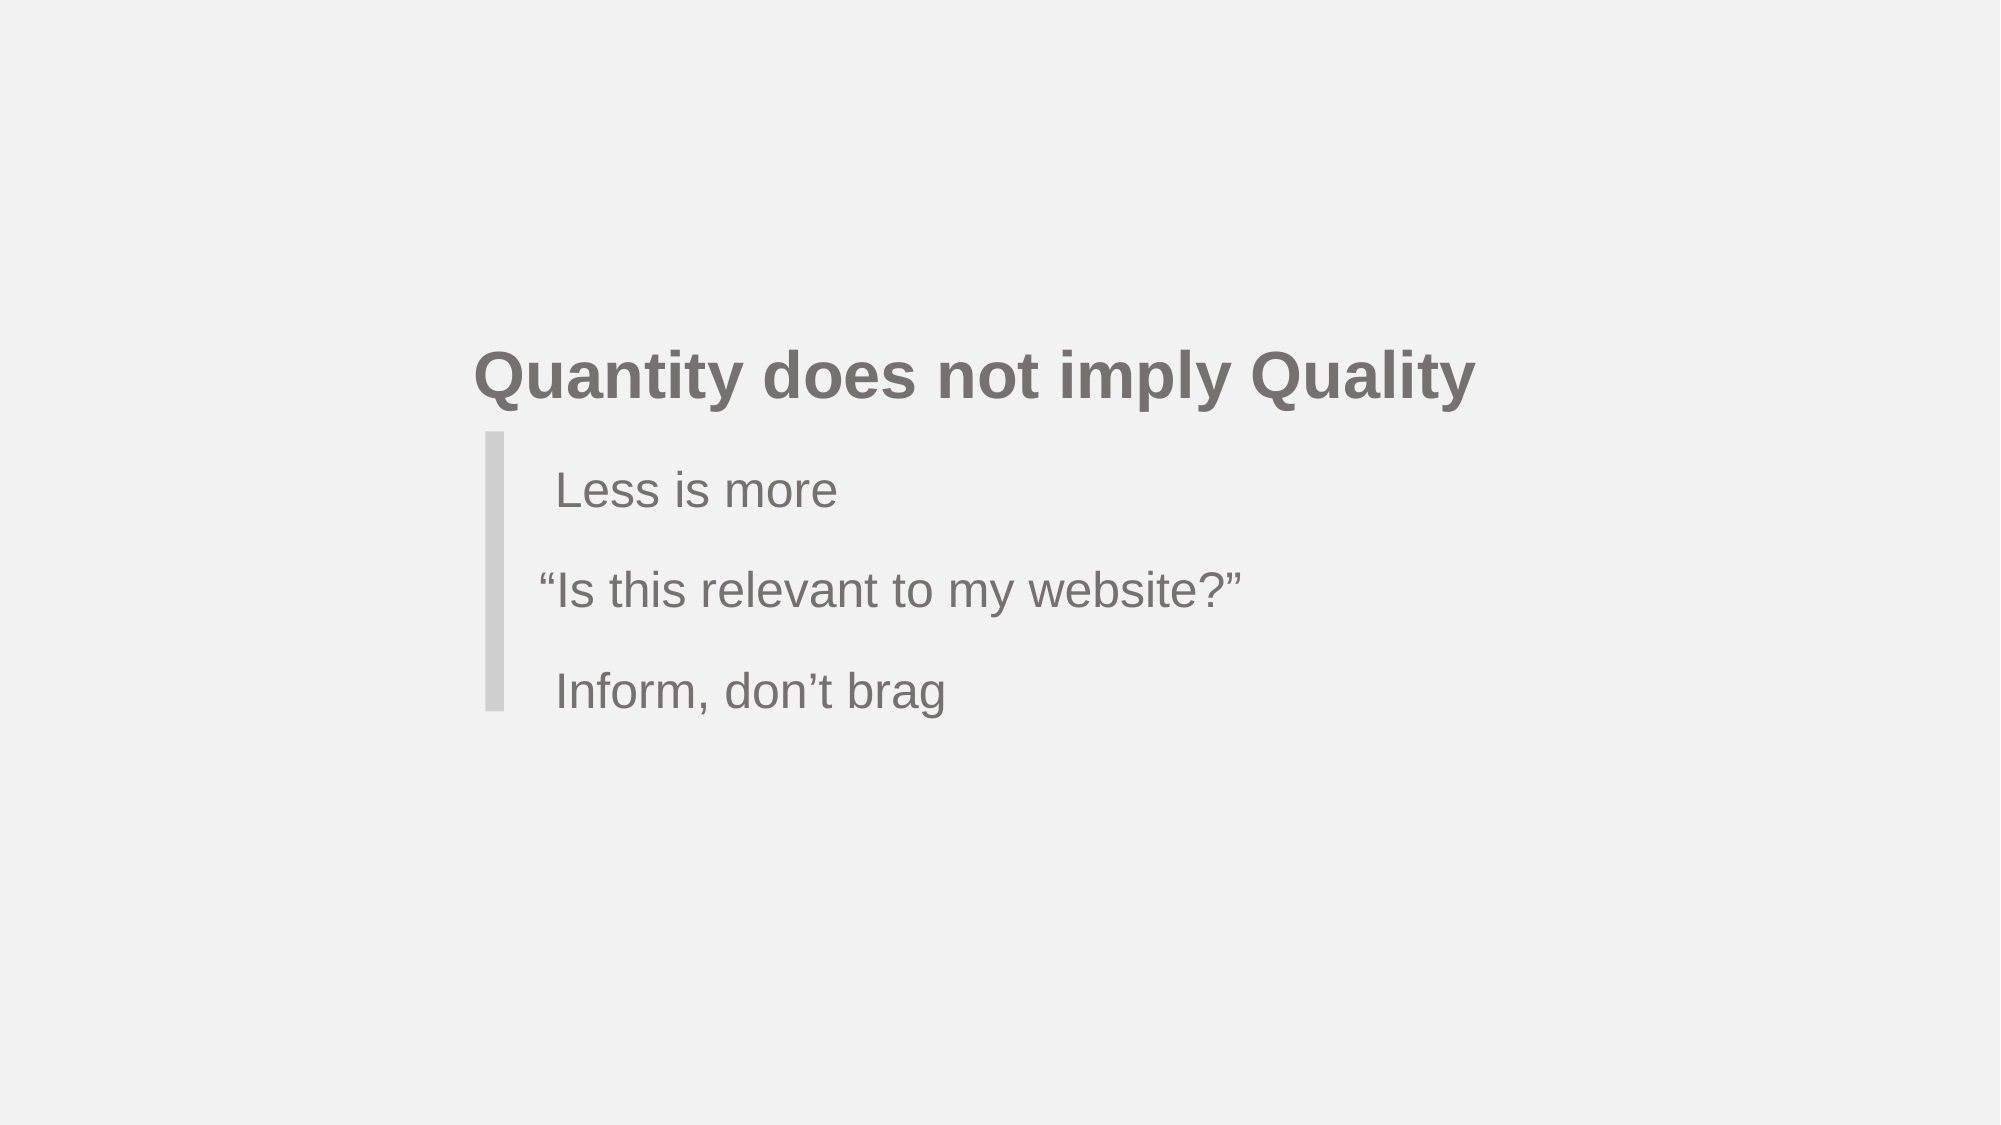

Quantity does not imply Quality

Less is more
“Is this relevant to my website?”
Inform, don’t brag